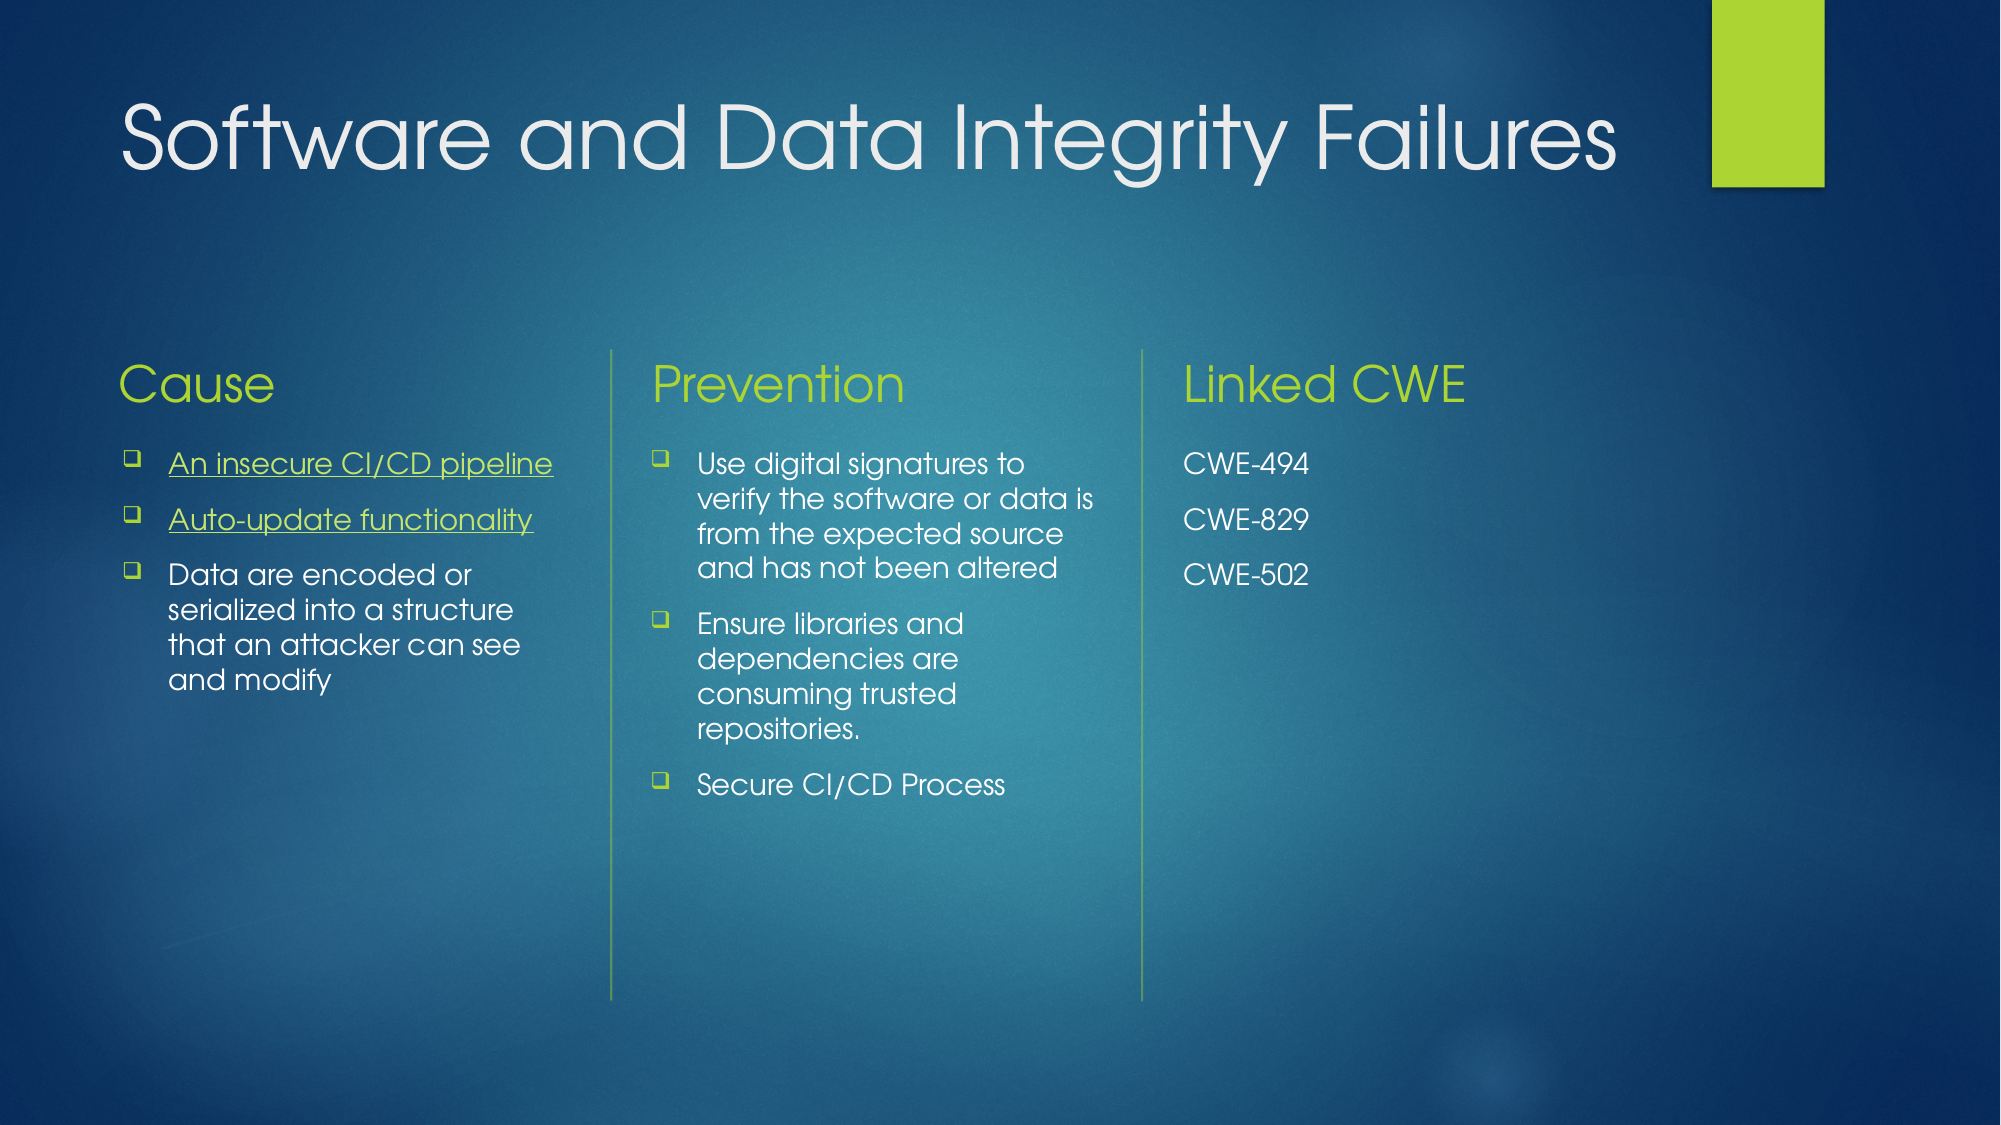

# Software and Data Integrity Failures
Cause
Prevention
Linked CWE
An insecure CI/CD pipeline
Auto-update functionality
Data are encoded or serialized into a structure that an attacker can see and modify
Use digital signatures to verify the software or data is from the expected source and has not been altered
Ensure libraries and dependencies are consuming trusted repositories.
Secure CI/CD Process
CWE-494
CWE-829
CWE-502